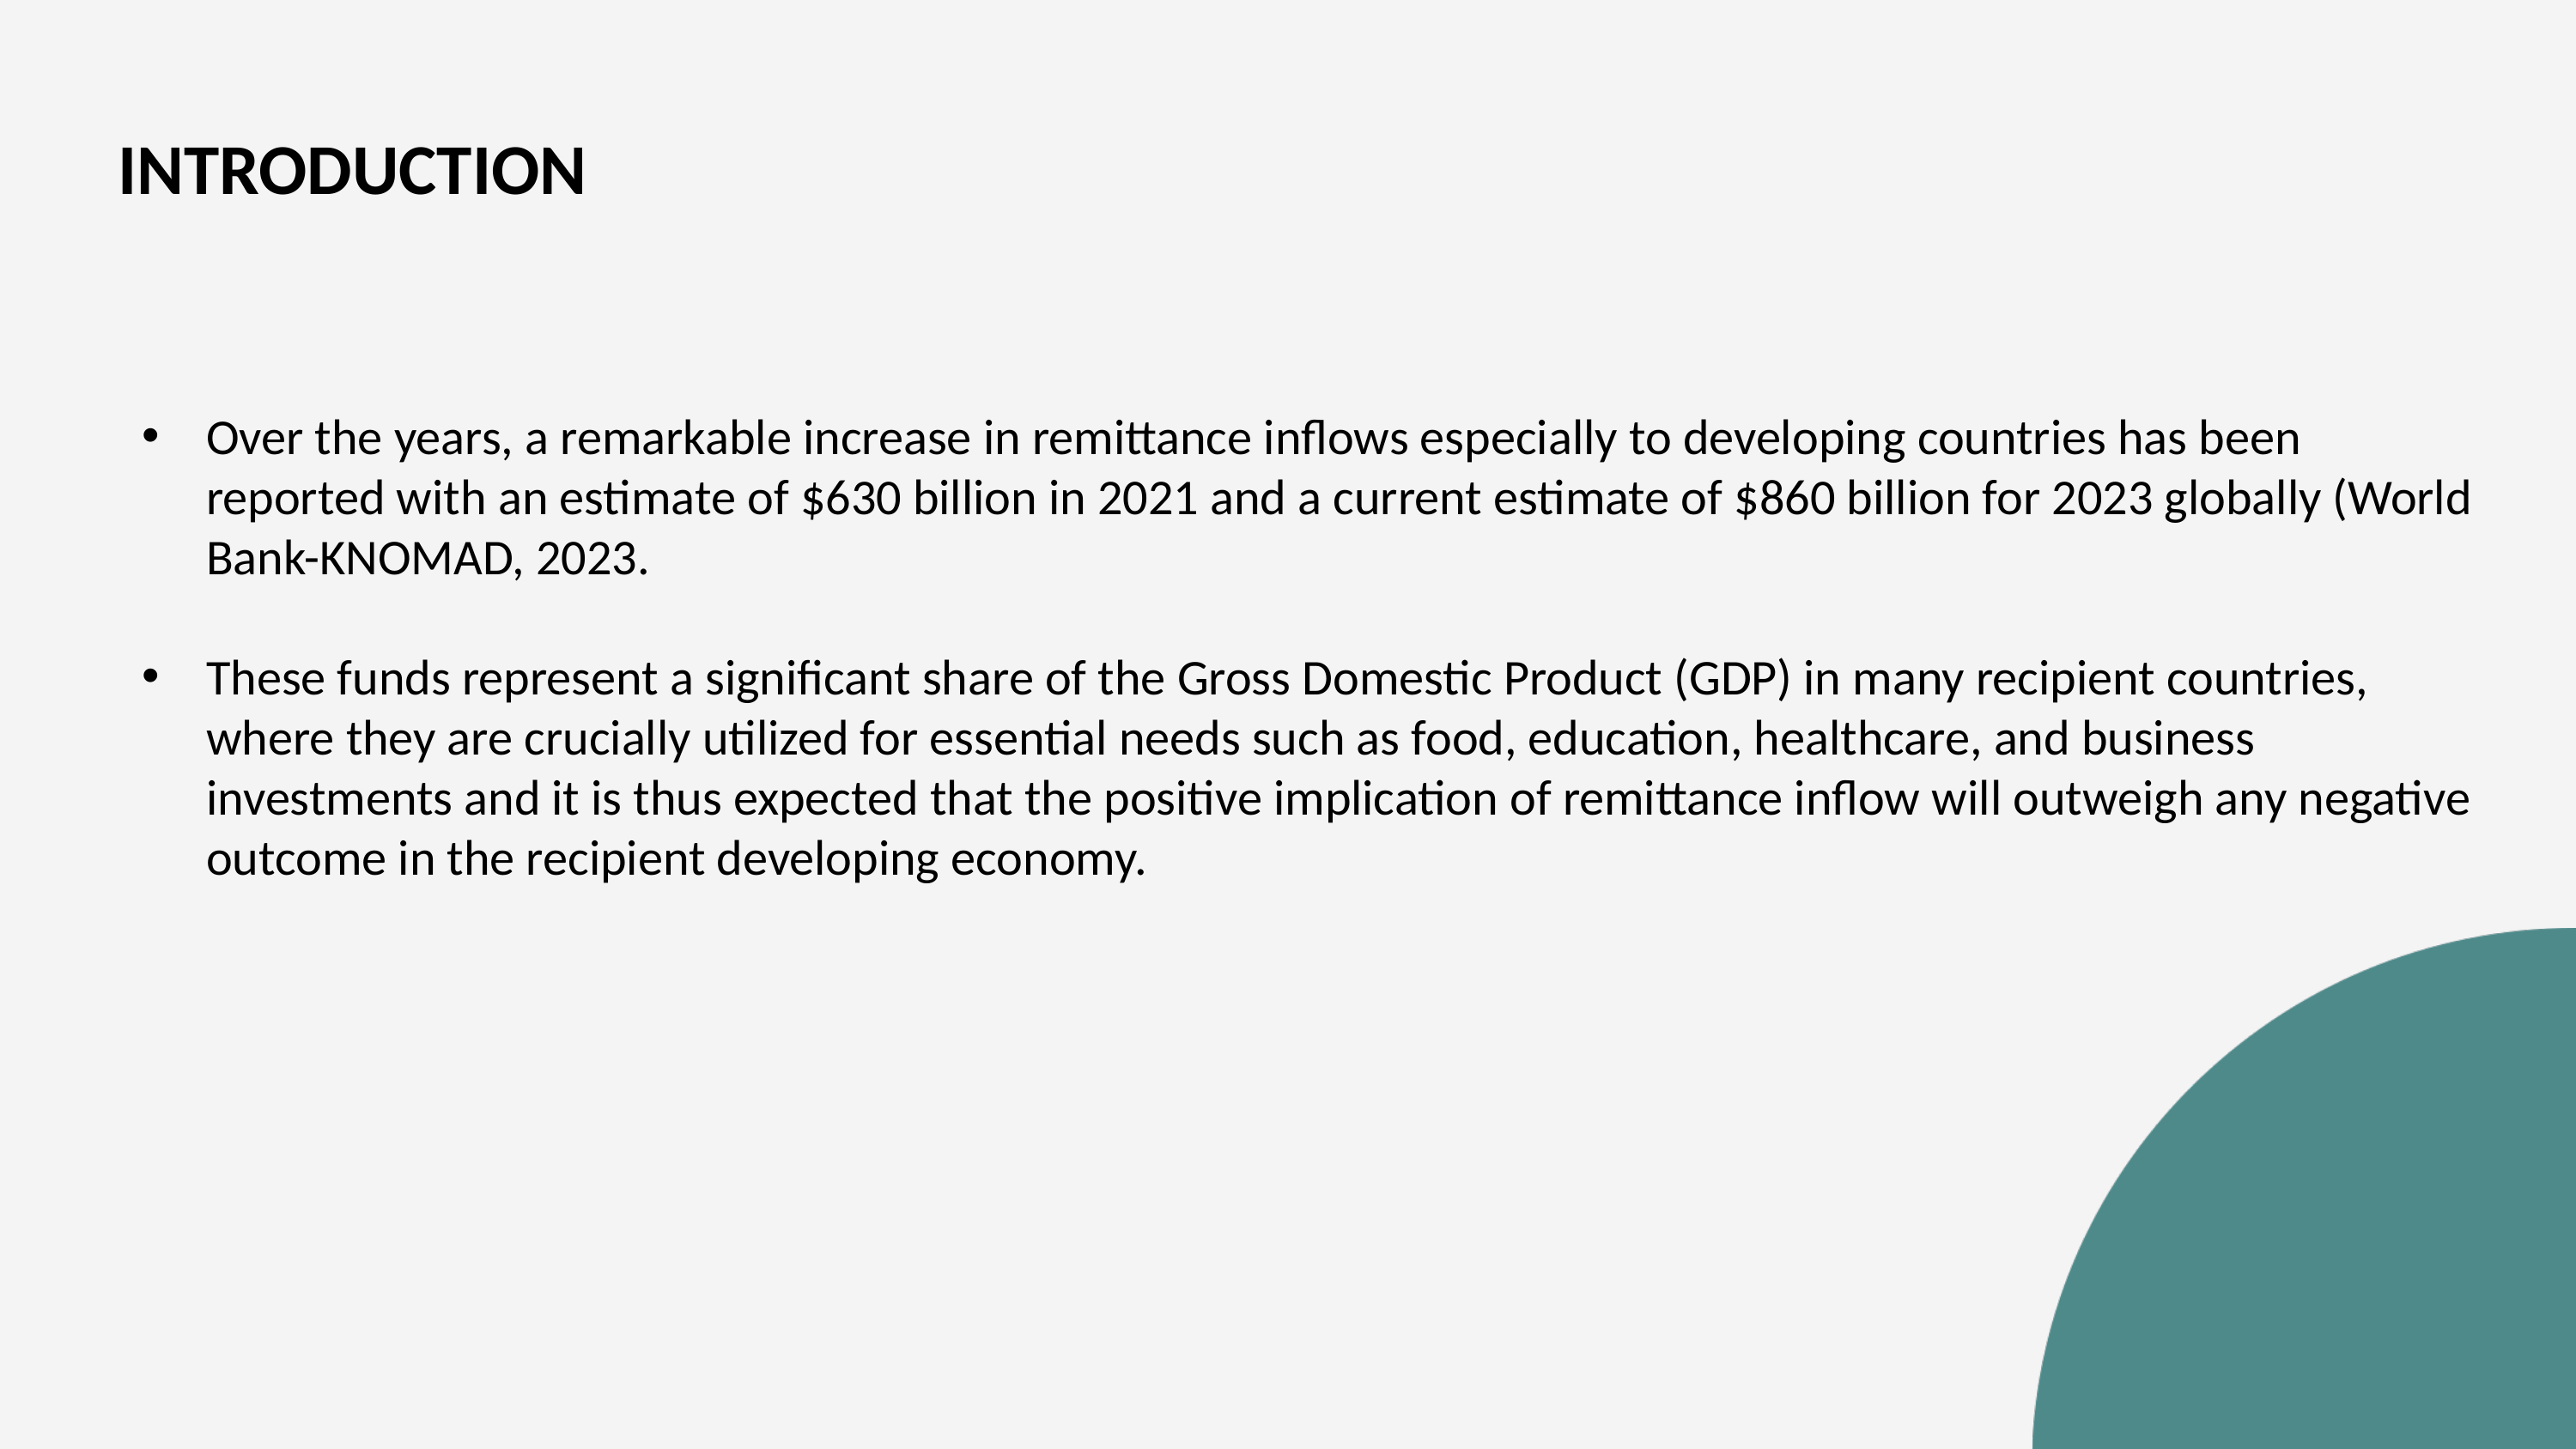

INTRODUCTION

Over the years, a remarkable increase in remittance inflows especially to developing countries has been reported with an estimate of $630 billion in 2021 and a current estimate of $860 billion for 2023 globally (World Bank-KNOMAD, 2023.

These funds represent a significant share of the Gross Domestic Product (GDP) in many recipient countries, where they are crucially utilized for essential needs such as food, education, healthcare, and business investments and it is thus expected that the positive implication of remittance inflow will outweigh any negative outcome in the recipient developing economy.